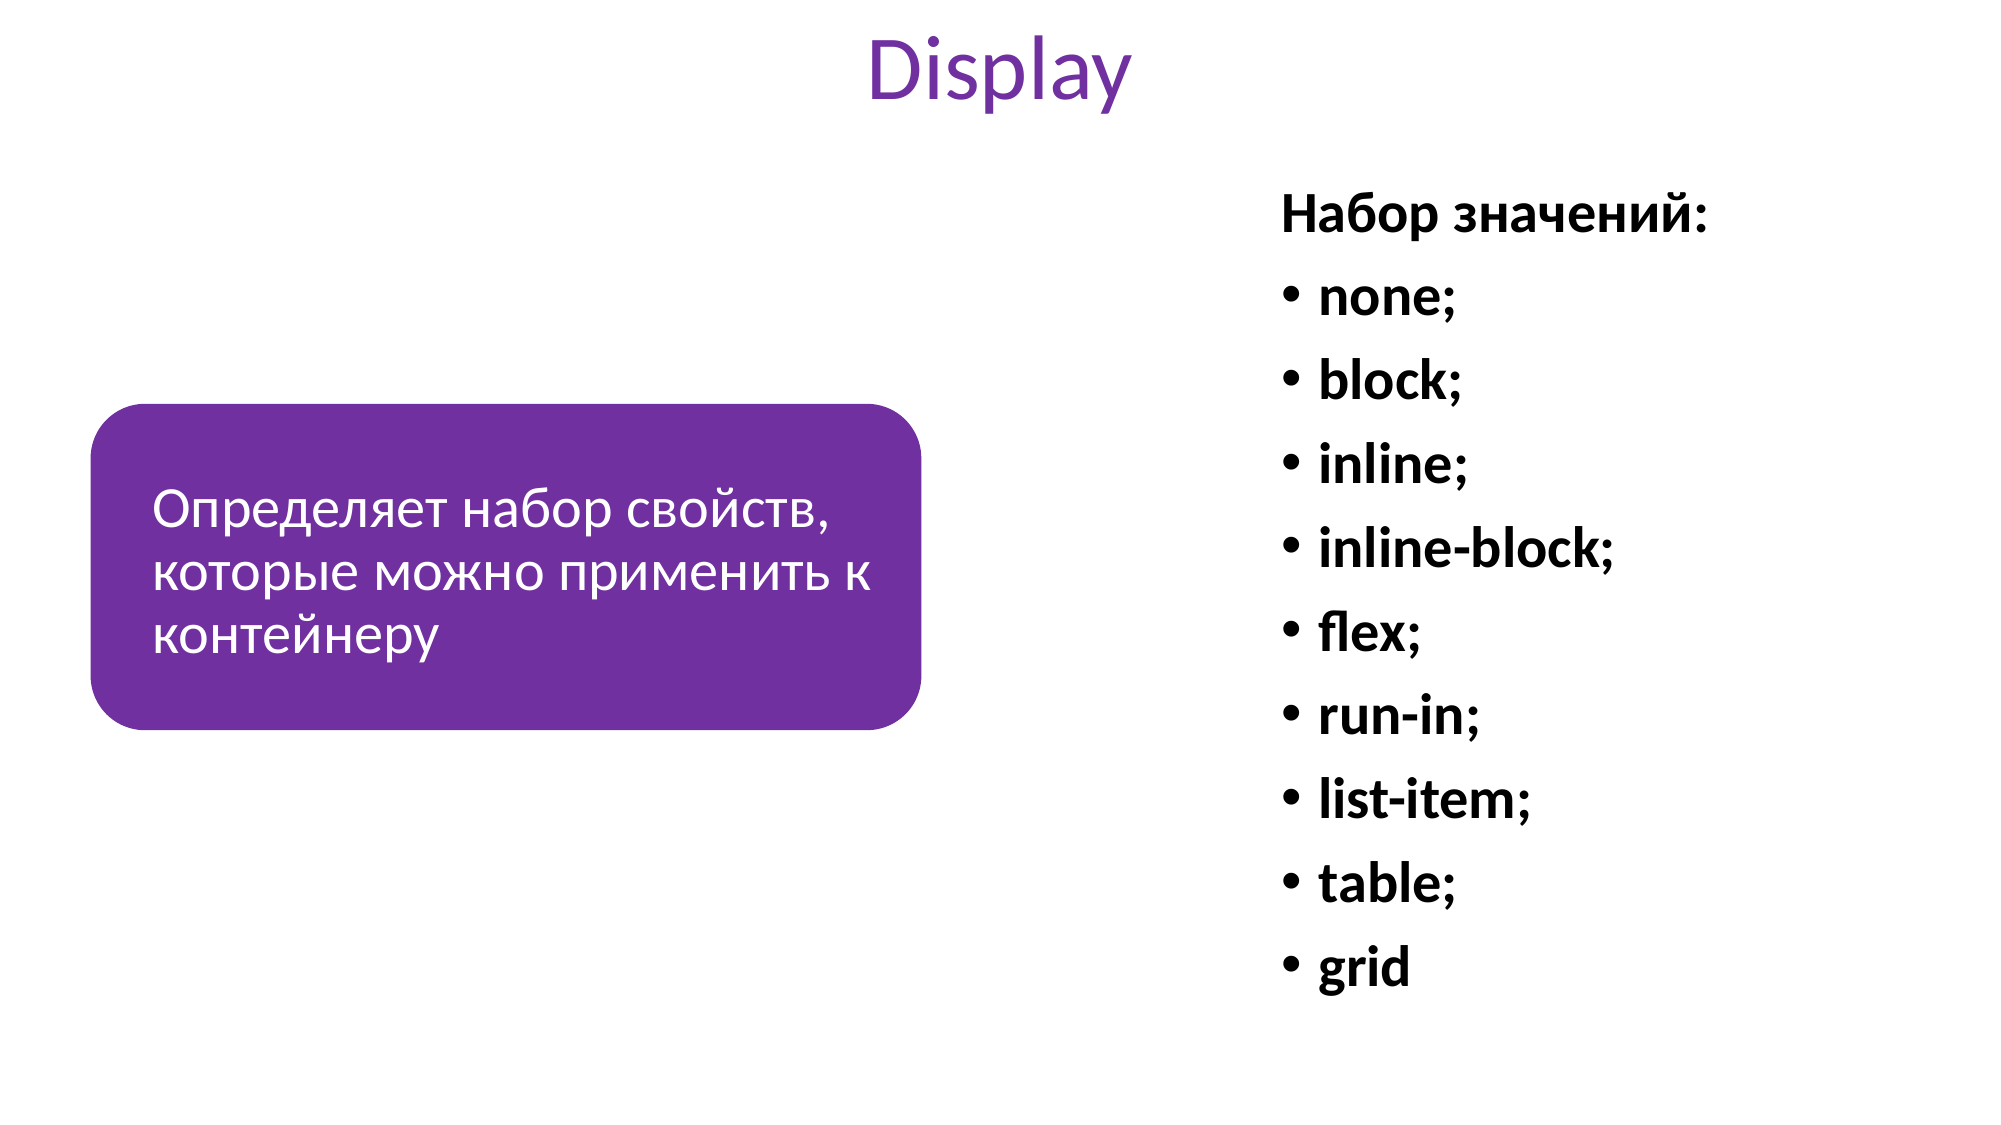

# Display
Набор значений:
none;
block;
inline;
inline-block;
flex;
run-in;
list-item;
table;
grid

Определяет набор свойств, которые можно применить к контейнеру